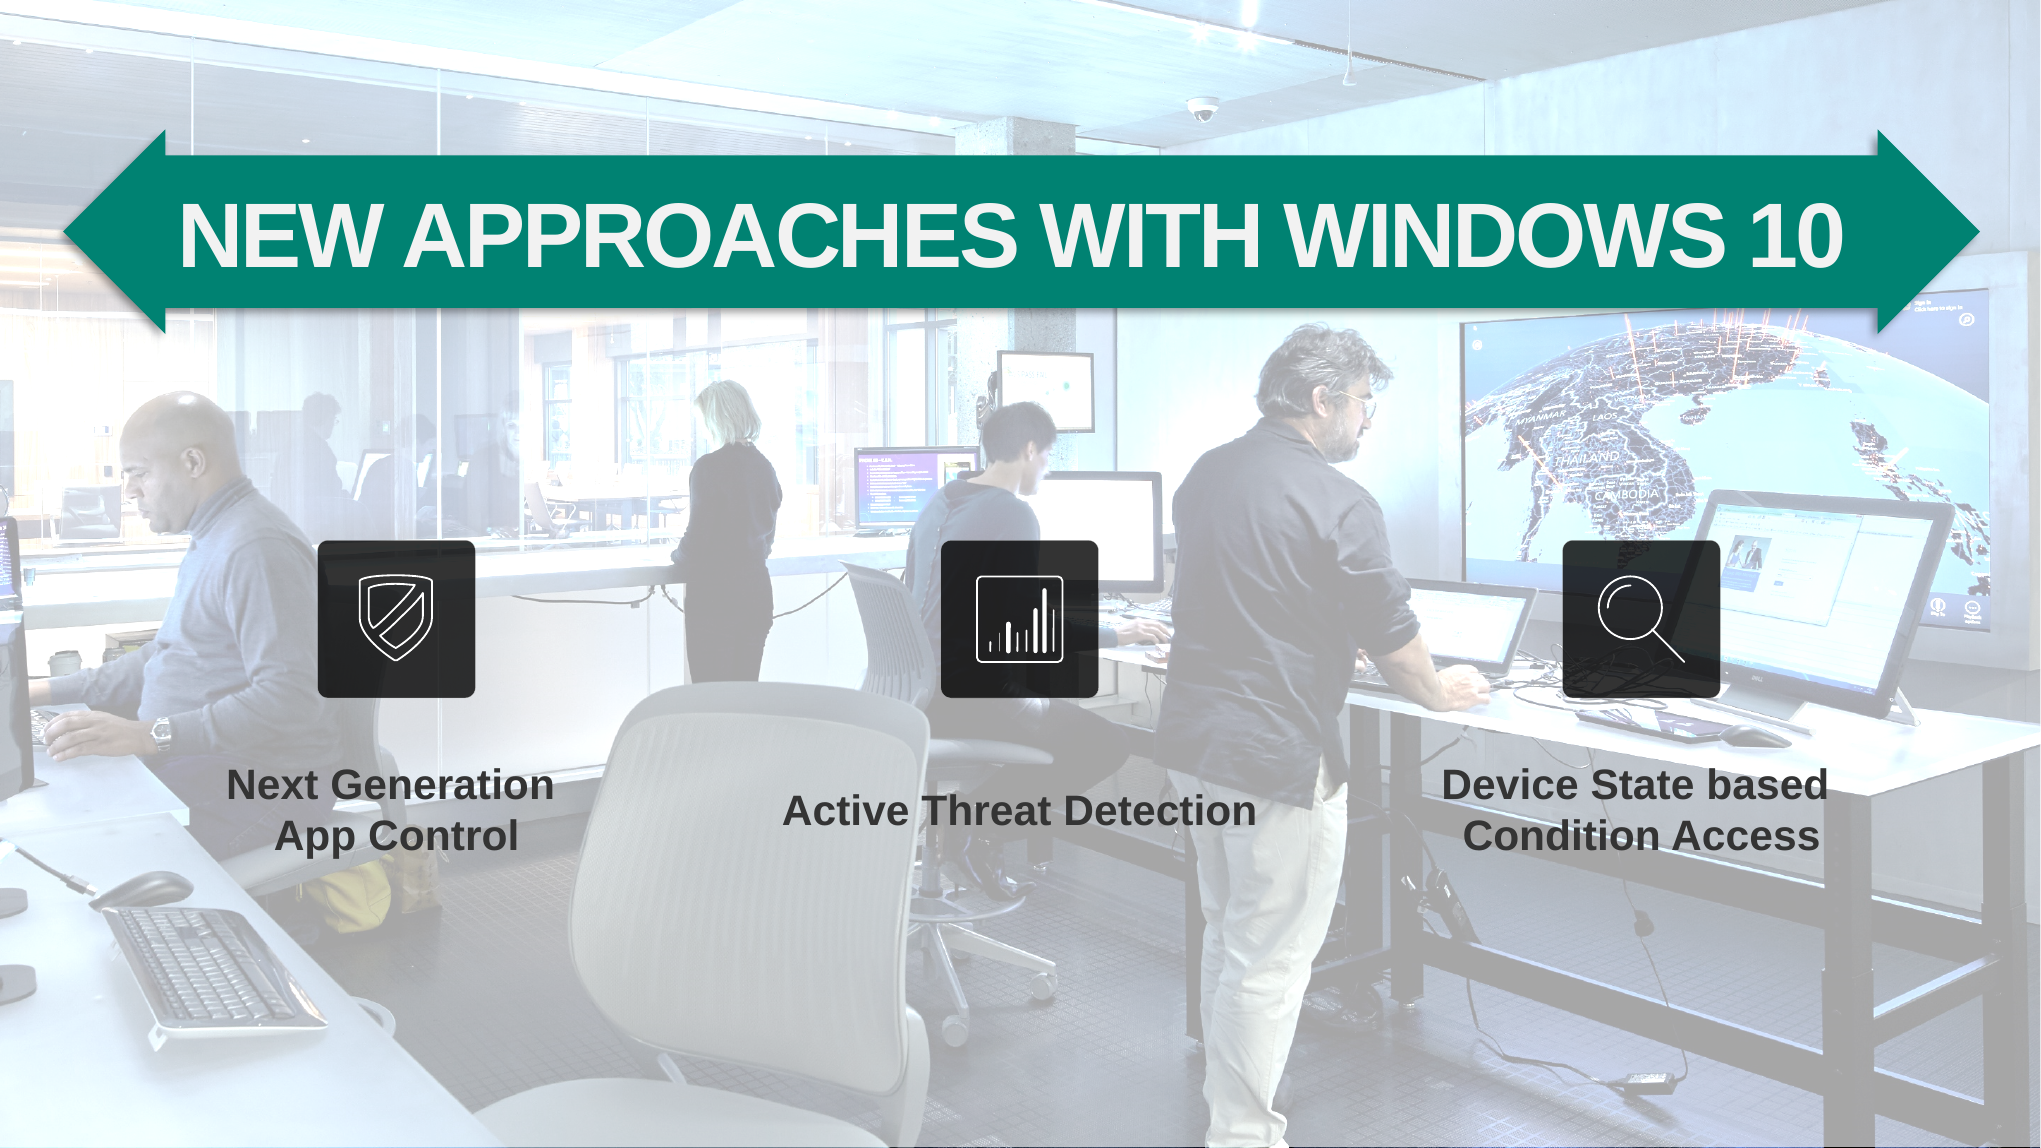

NEW APPROACHES WITH WINDOWS 10

Next Generation
App Control

Device State based
Condition Access

Active Threat Detection